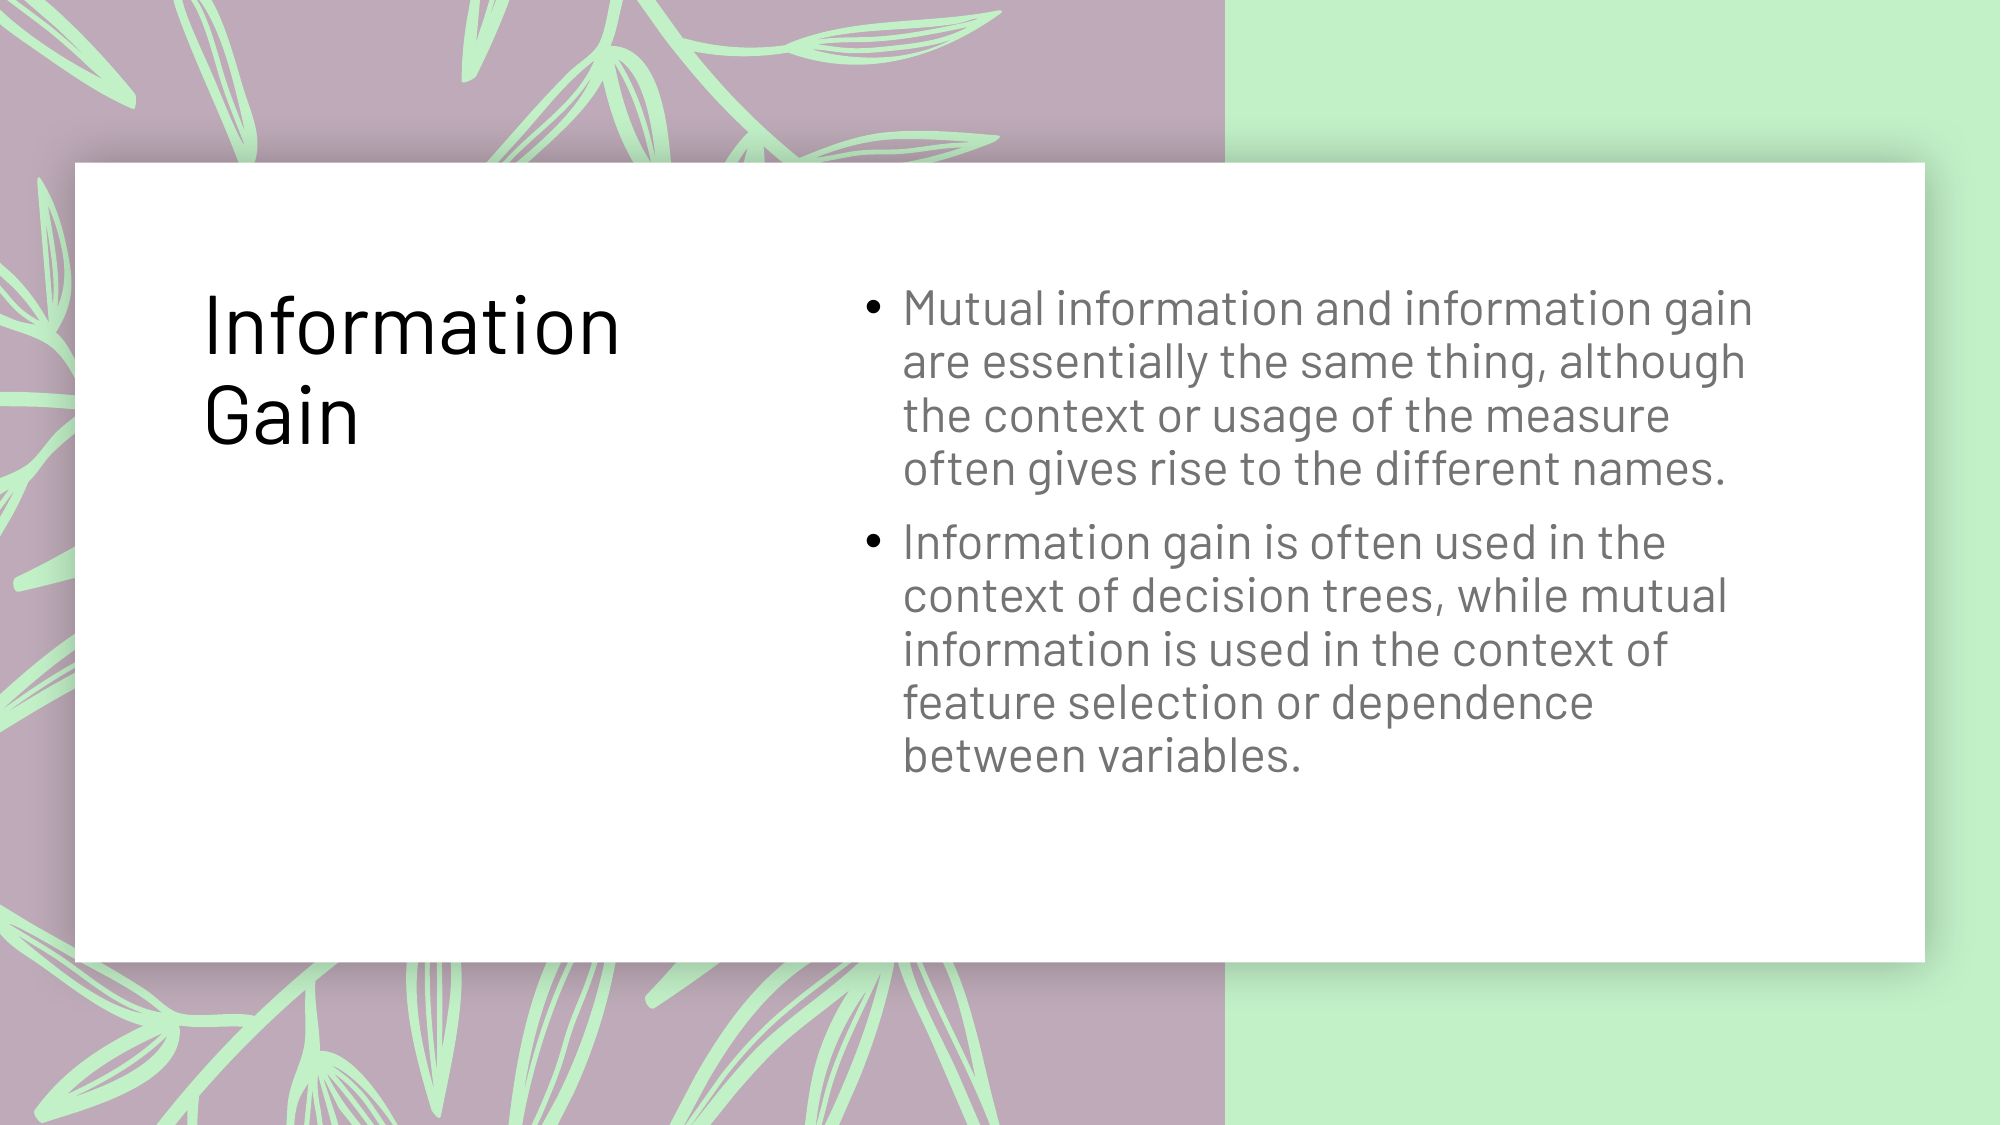

# Information Gain
Mutual information and information gain are essentially the same thing, although the context or usage of the measure often gives rise to the different names.
Information gain is often used in the context of decision trees, while mutual information is used in the context of feature selection or dependence between variables.